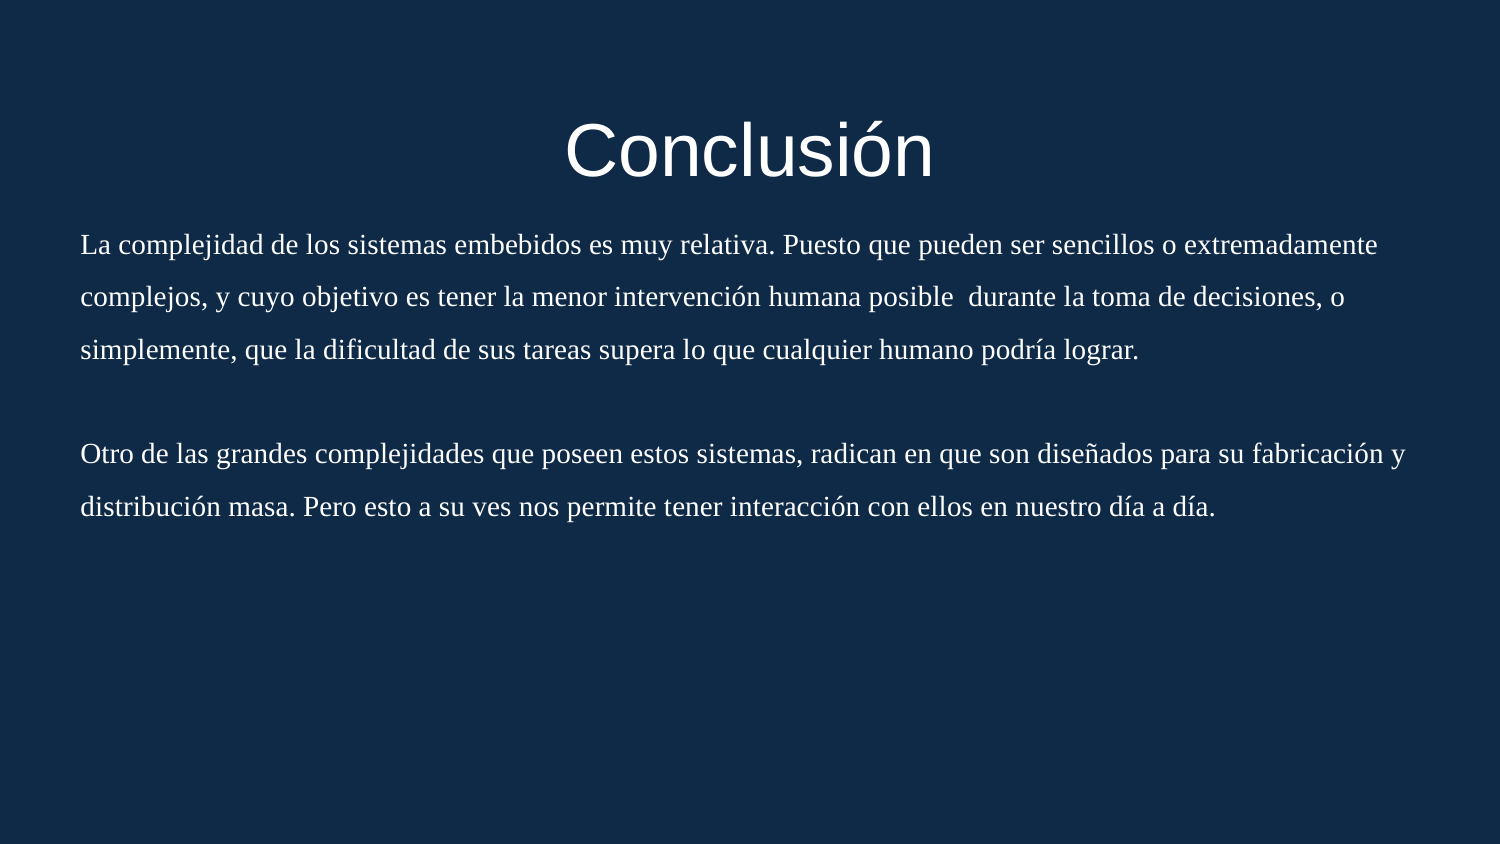

Conclusión
La complejidad de los sistemas embebidos es muy relativa. Puesto que pueden ser sencillos o extremadamente complejos, y cuyo objetivo es tener la menor intervención humana posible  durante la toma de decisiones, o simplemente, que la dificultad de sus tareas supera lo que cualquier humano podría lograr.

Otro de las grandes complejidades que poseen estos sistemas, radican en que son diseñados para su fabricación y distribución masa. Pero esto a su ves nos permite tener interacción con ellos en nuestro día a día.